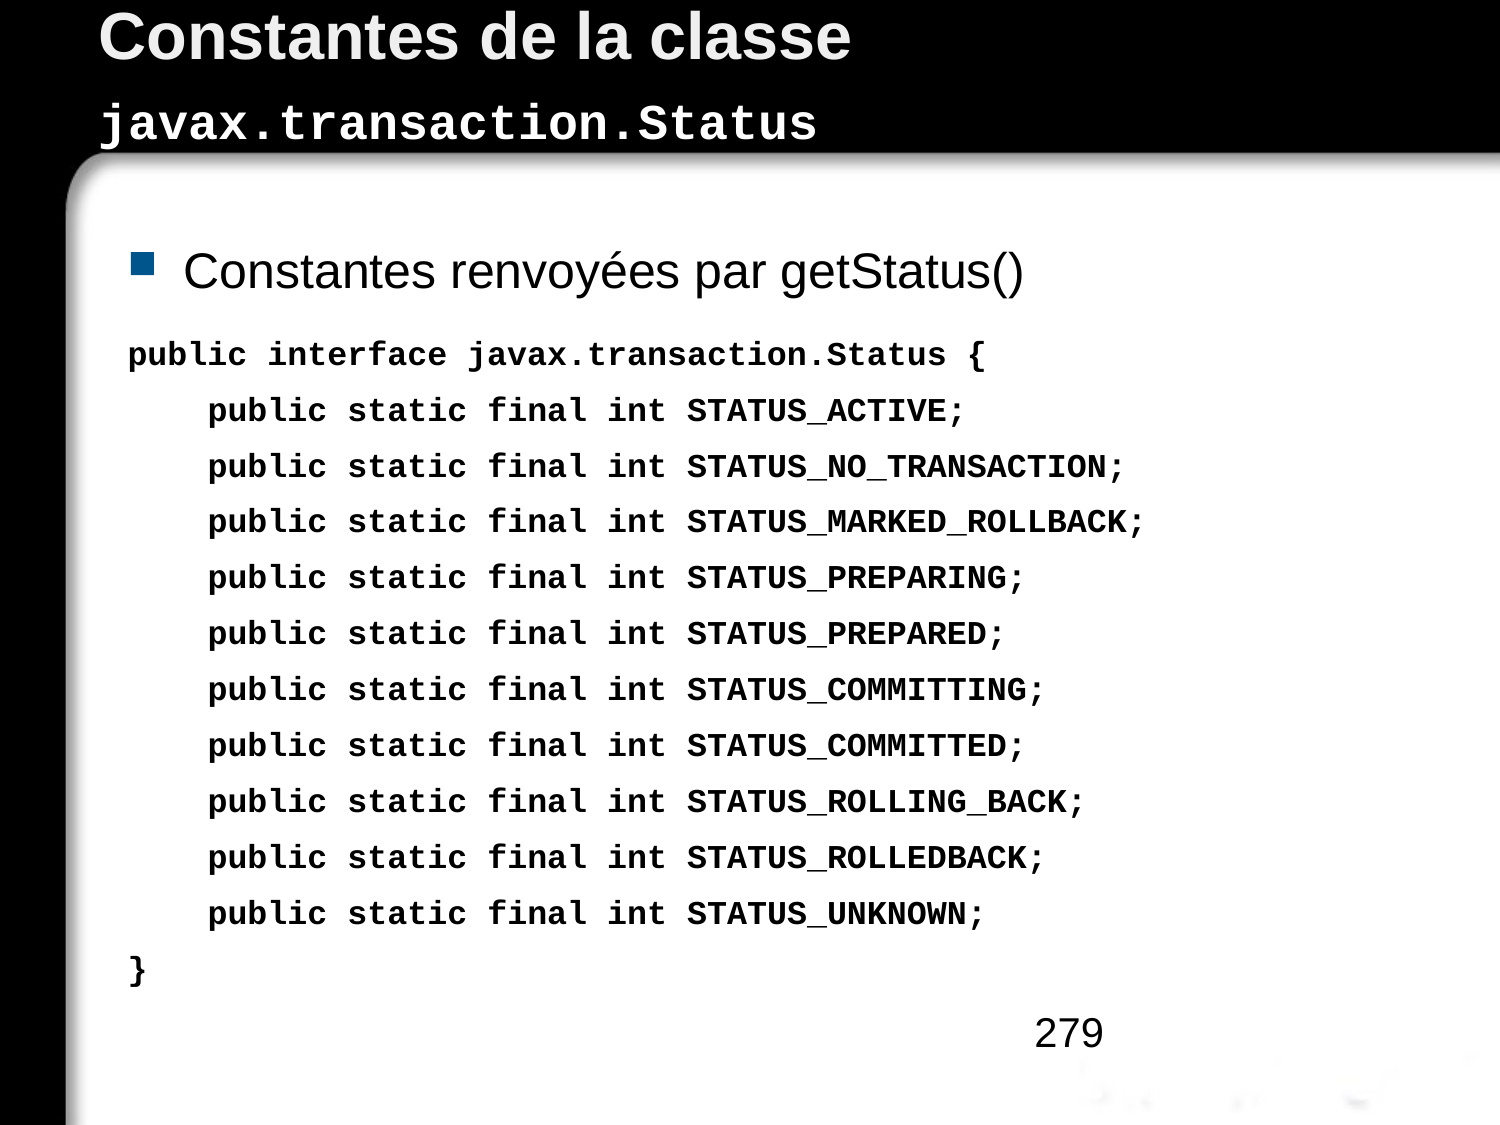

# Constantes de la classe javax.transaction.Status
Constantes renvoyées par getStatus()

public interface javax.transaction.Status {
    public static final int STATUS_ACTIVE;
    public static final int STATUS_NO_TRANSACTION;
    public static final int STATUS_MARKED_ROLLBACK;
    public static final int STATUS_PREPARING;
    public static final int STATUS_PREPARED;
    public static final int STATUS_COMMITTING;
    public static final int STATUS_COMMITTED;
    public static final int STATUS_ROLLING_BACK;
    public static final int STATUS_ROLLEDBACK;
    public static final int STATUS_UNKNOWN;
}